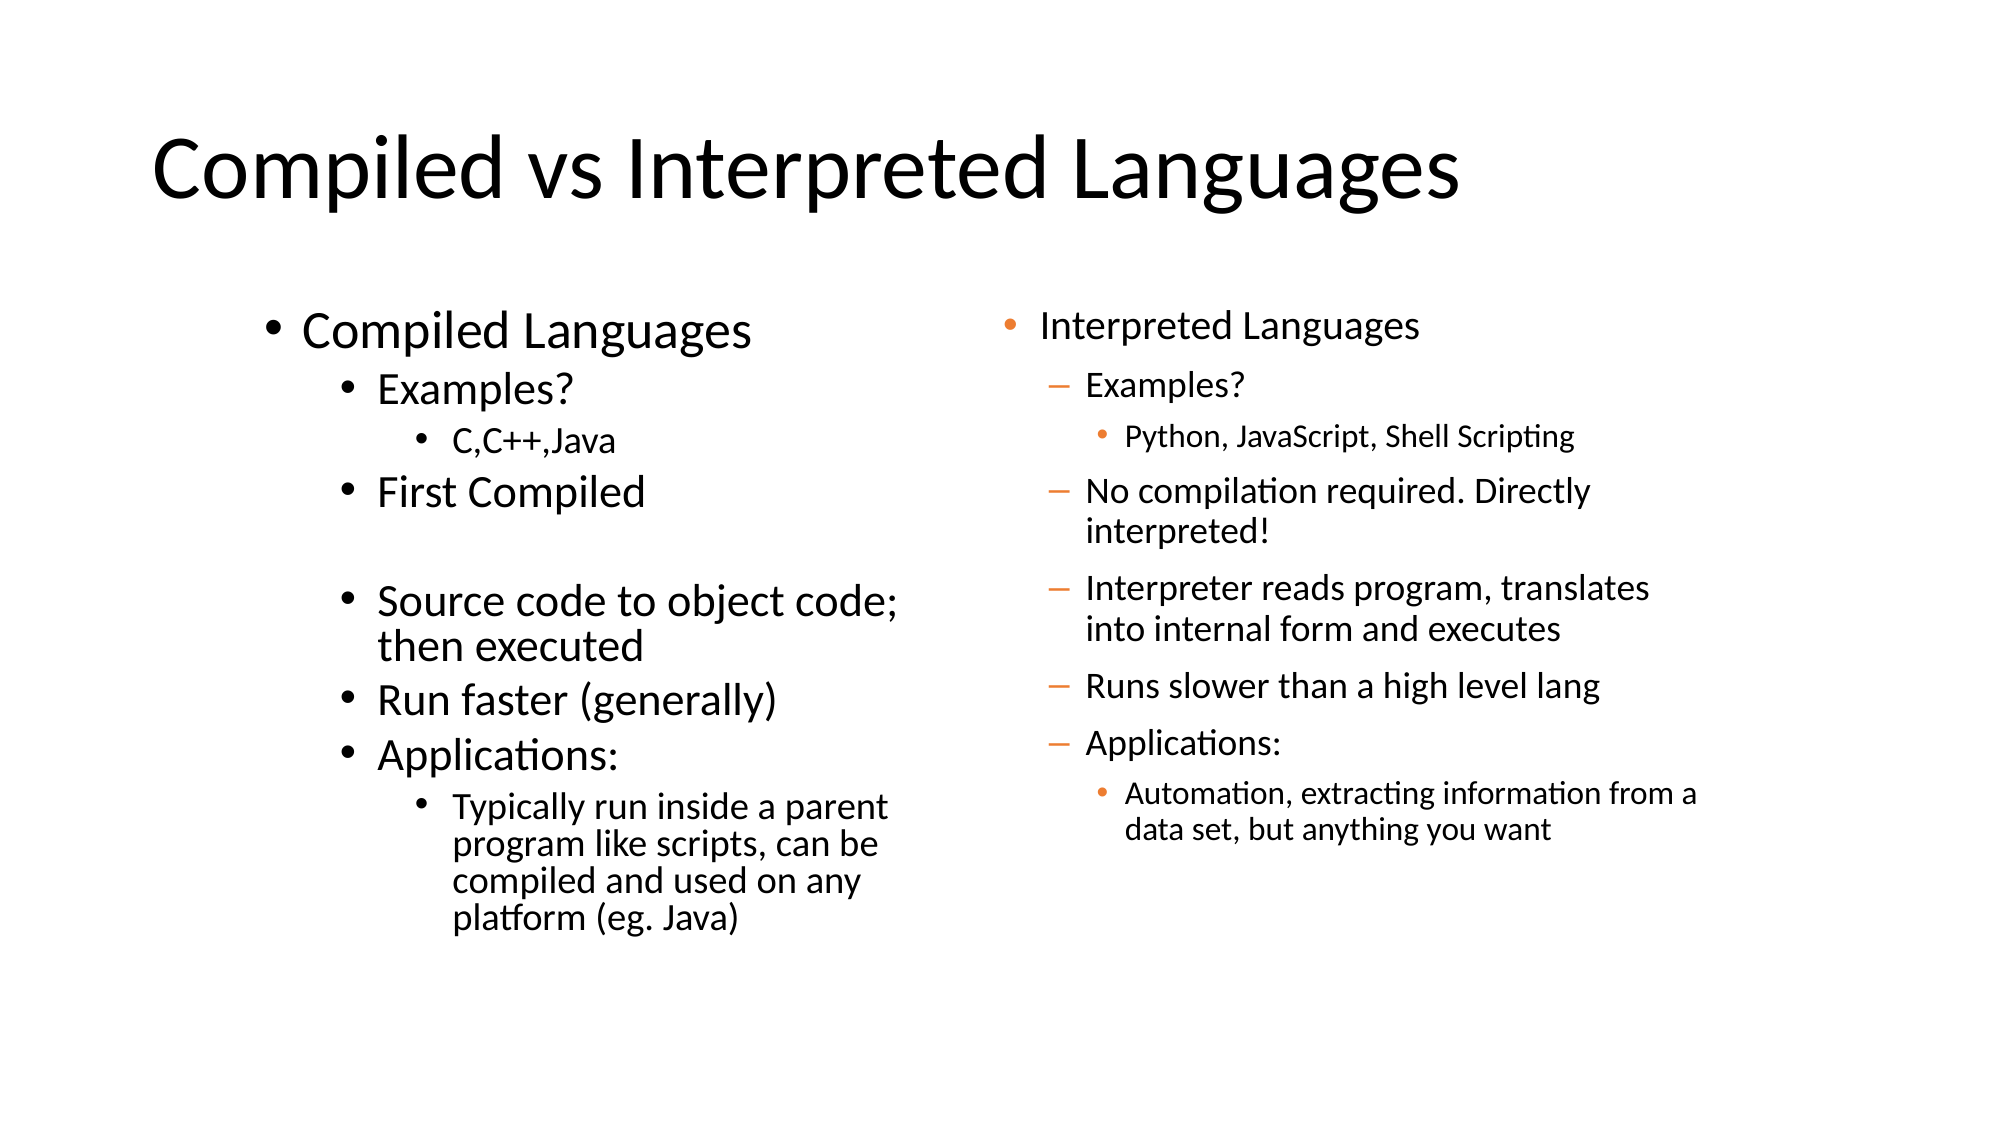

# Compiled vs Interpreted Languages
Interpreted Languages
Examples?
Python, JavaScript, Shell Scripting
No compilation required. Directly interpreted!
Interpreter reads program, translates into internal form and executes
Runs slower than a high level lang
Applications:
Automation, extracting information from a data set, but anything you want
Compiled Languages
Examples?
C,C++,Java
First Compiled

Source code to object code; then executed
Run faster (generally)
Applications:
Typically run inside a parent program like scripts, can be compiled and used on any platform (eg. Java)